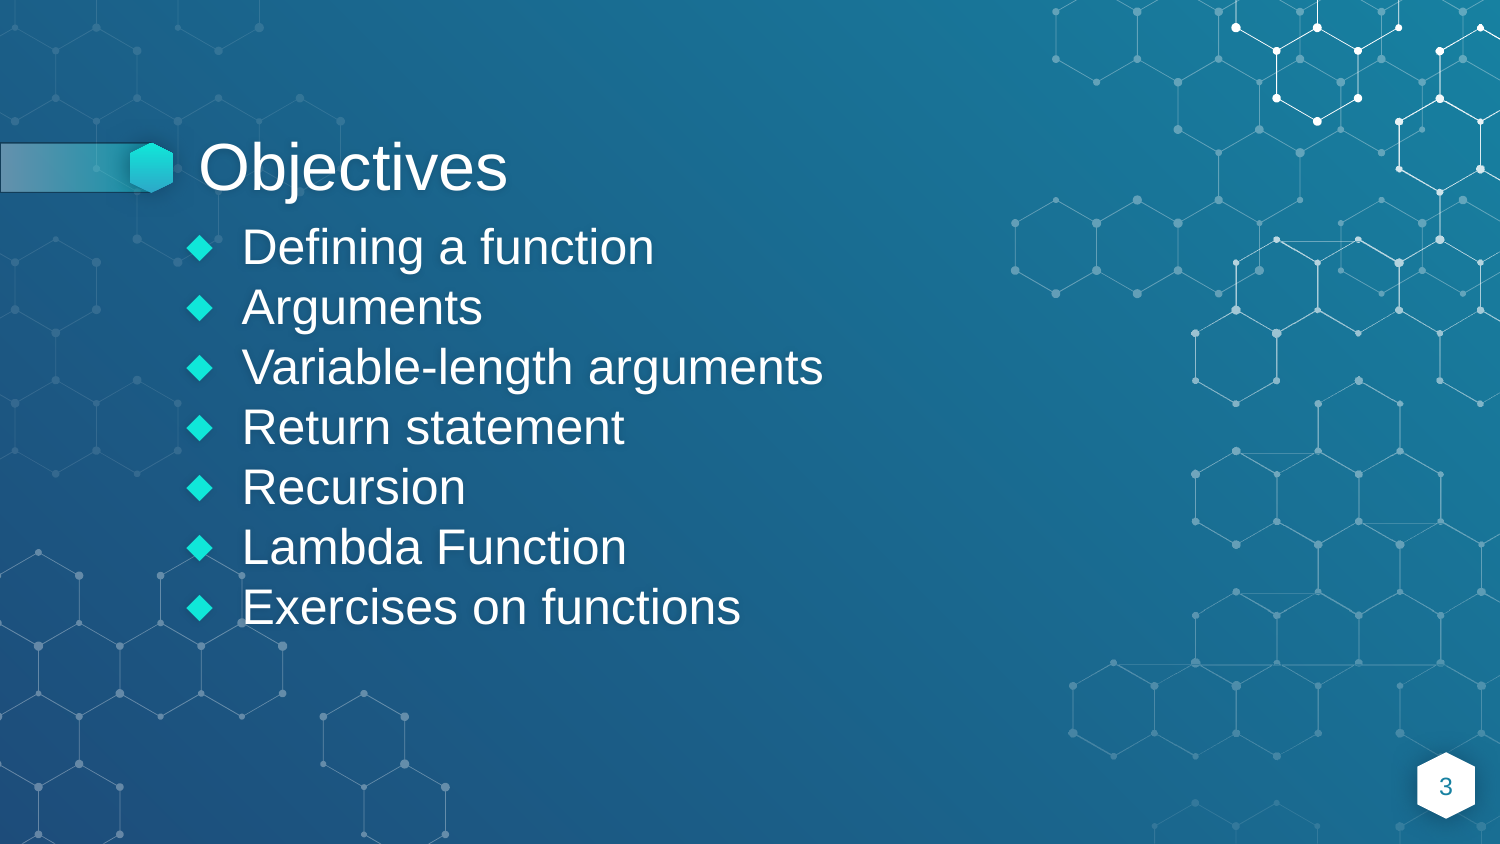

# Objectives
Defining a function
Arguments
Variable-length arguments
Return statement
Recursion
Lambda Function
Exercises on functions
3